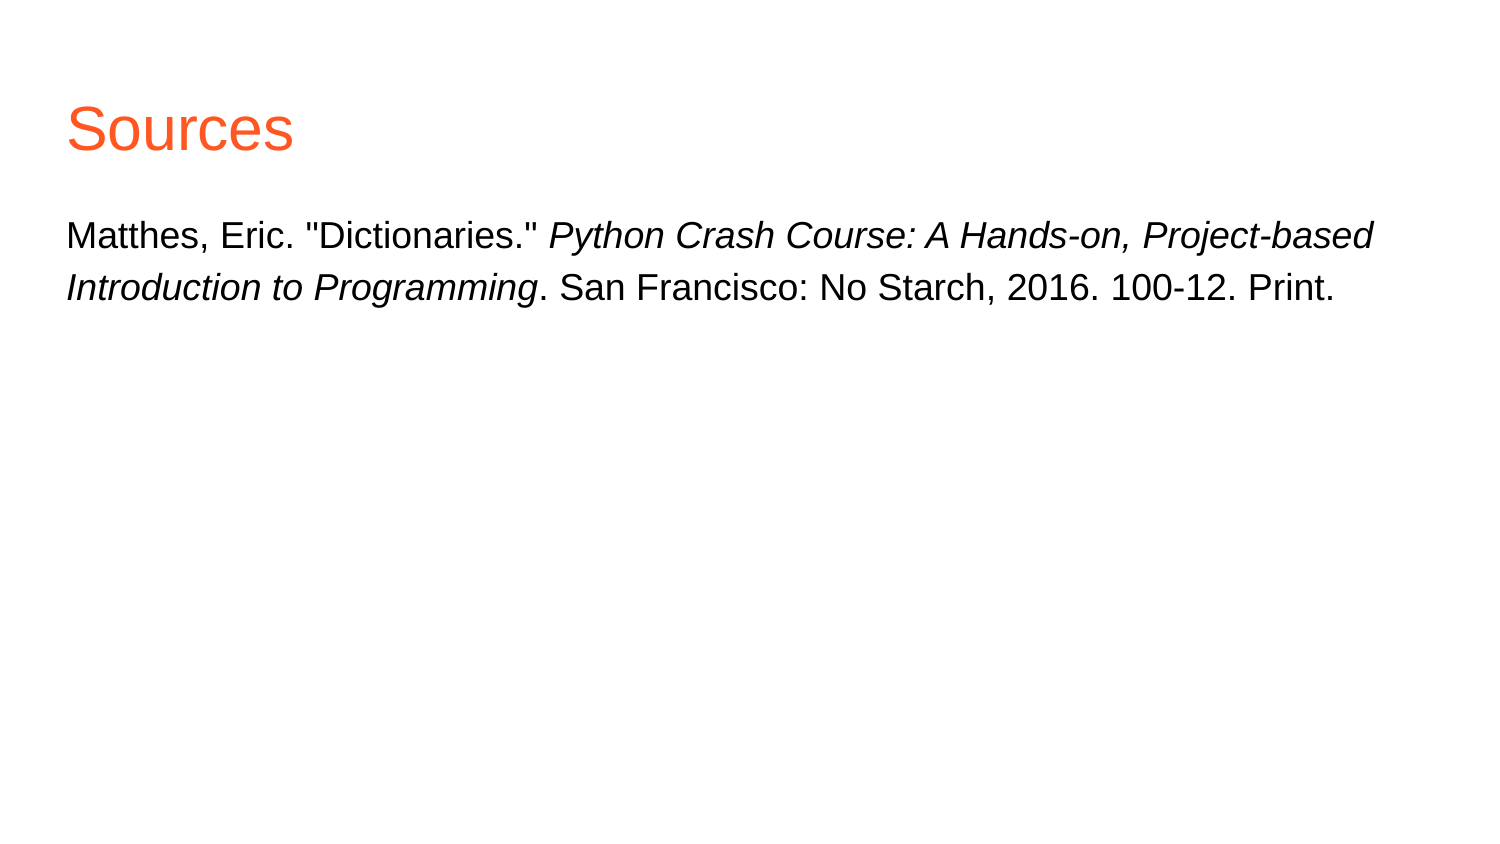

# Sources
Matthes, Eric. "Dictionaries." Python Crash Course: A Hands-on, Project-based Introduction to Programming. San Francisco: No Starch, 2016. 100-12. Print.